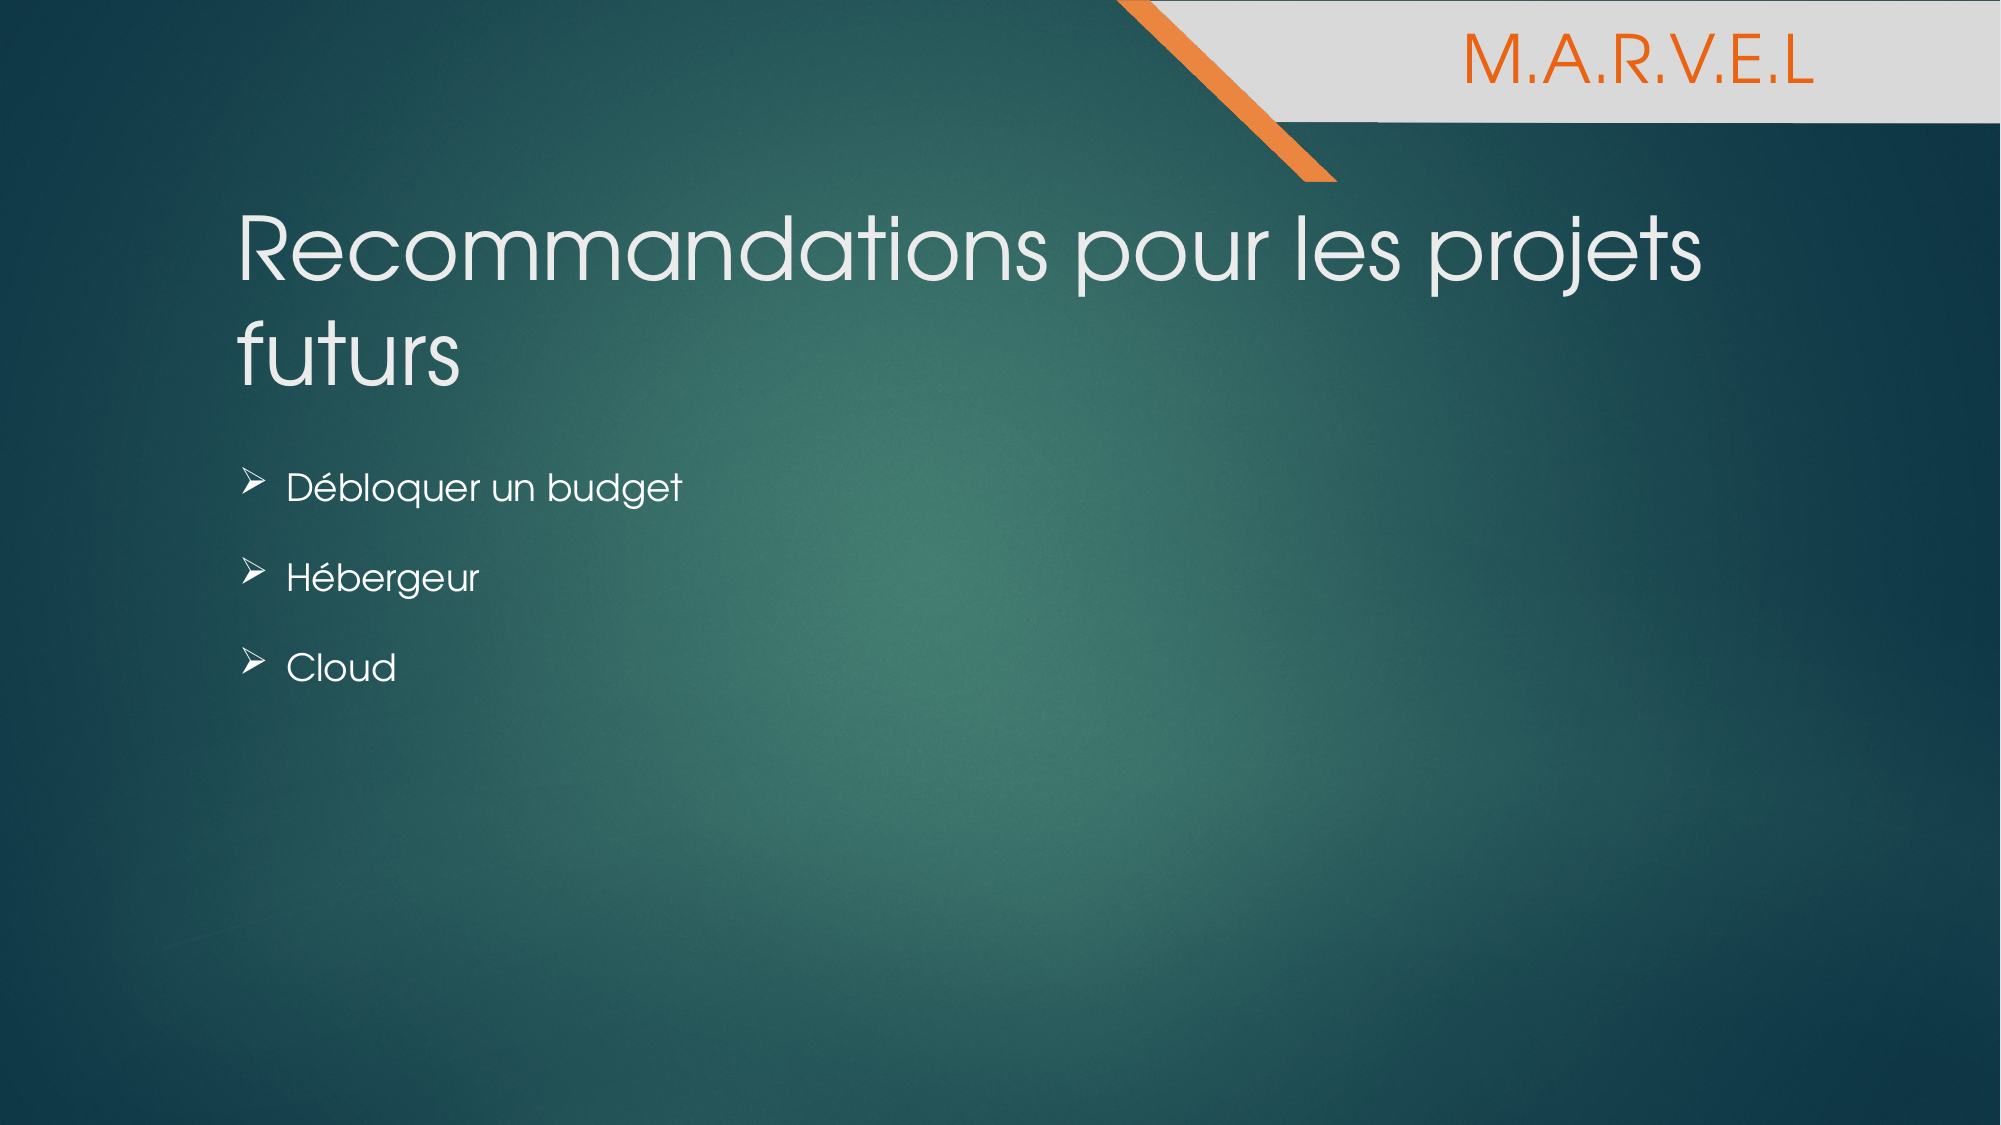

M.A.R.V.E.L
# Recommandations pour les projets futurs
Débloquer un budget

Hébergeur

Cloud